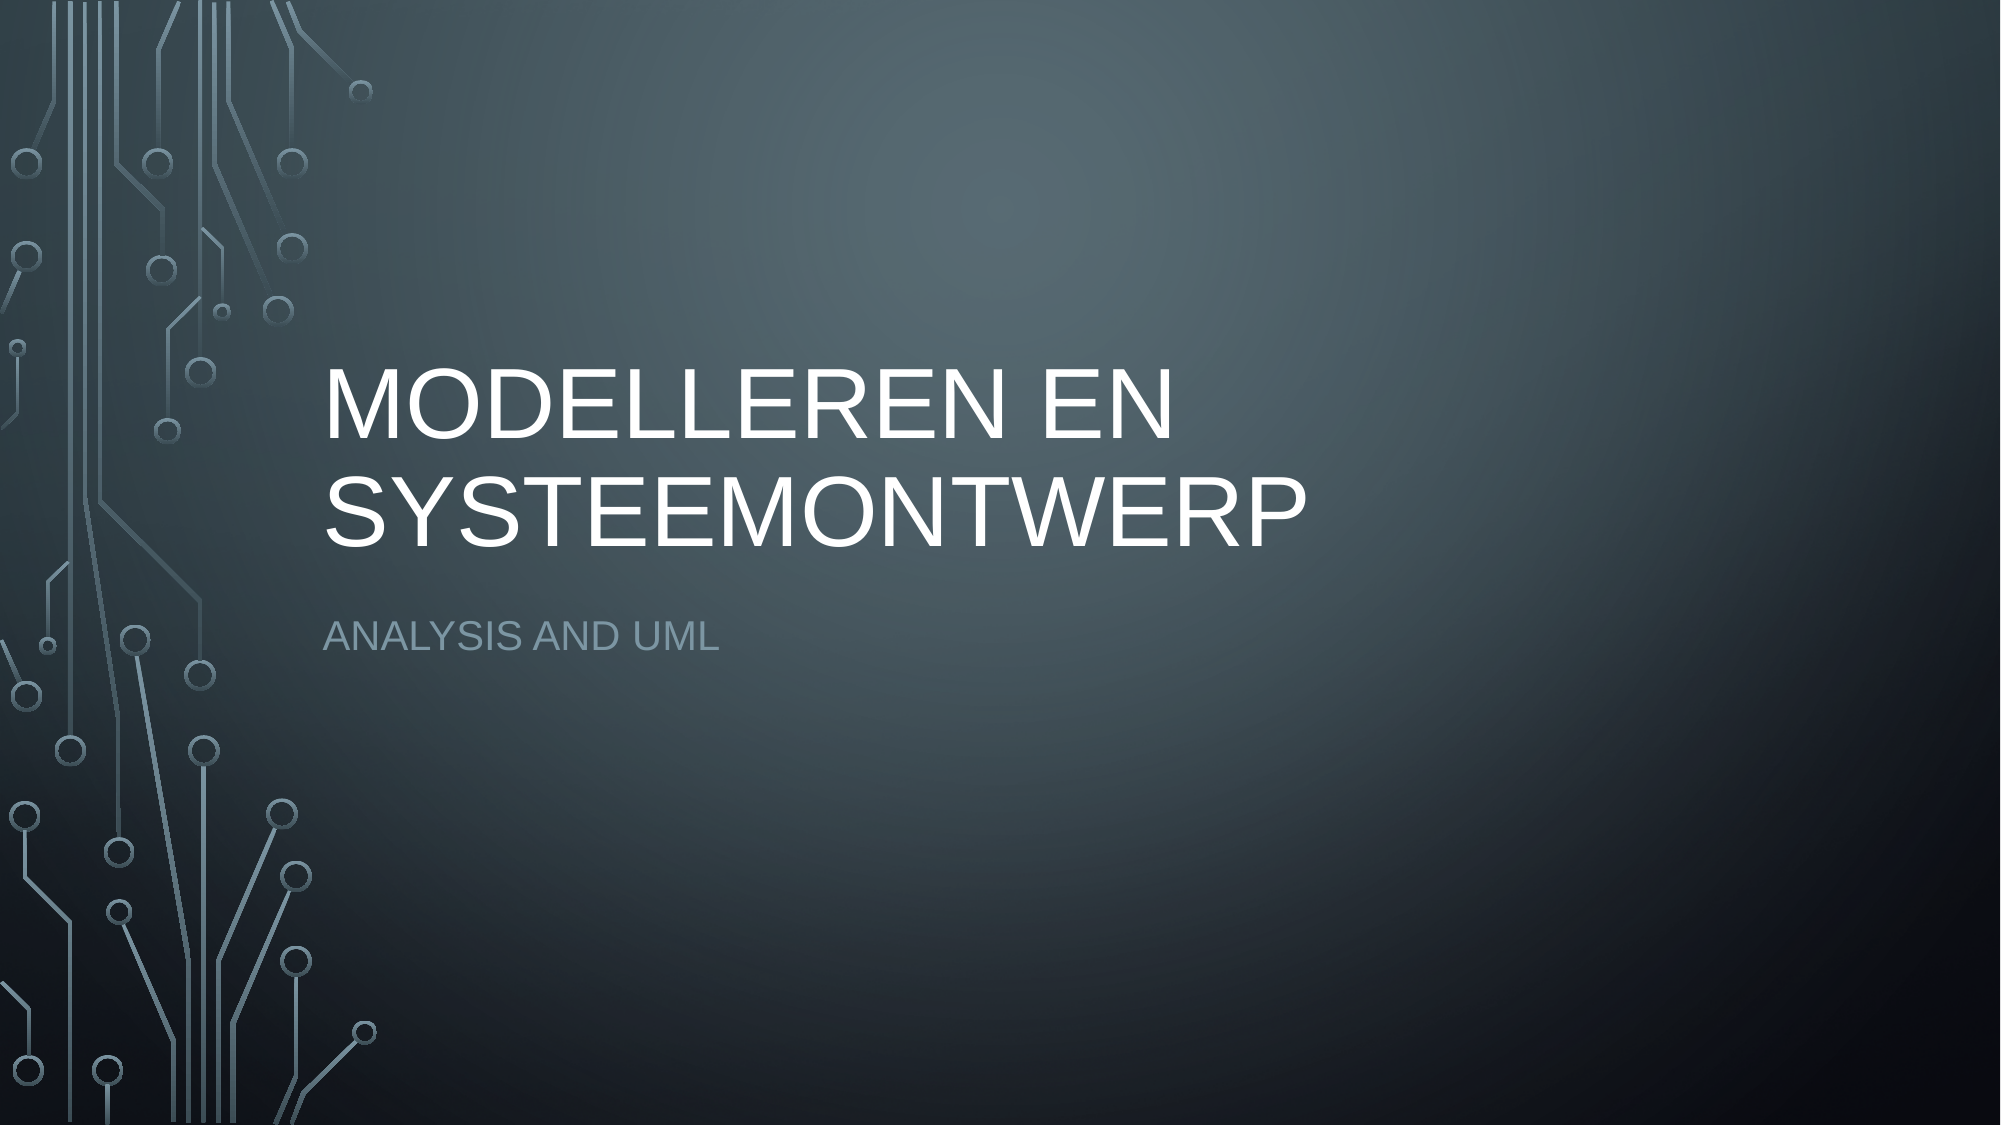

# Modelleren en Systeemontwerp
Analysis and UML